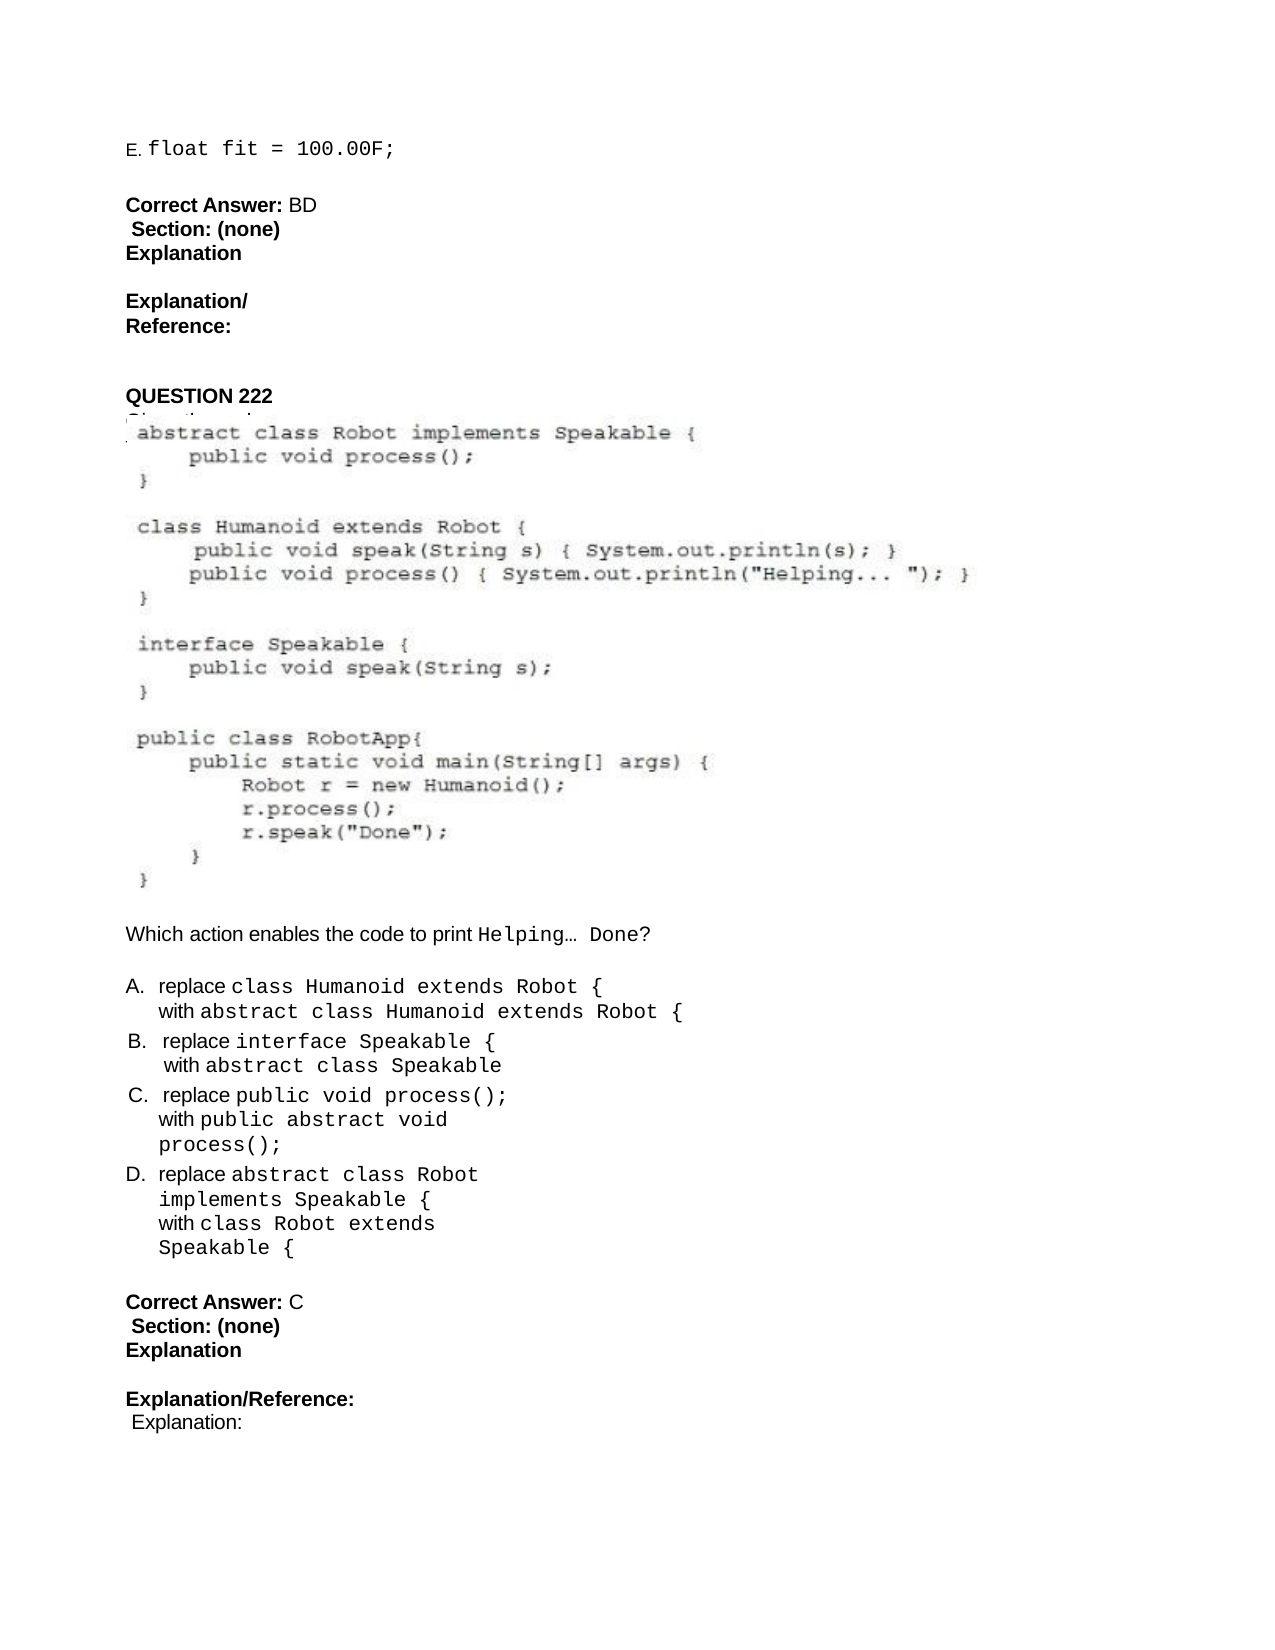

E. float fit = 100.00F;

Correct Answer: BD  Section: (none)  Explanation

Explanation/Reference:

QUESTION 222
Given the code fragment:

Which action enables the code to print Helping… Done?

replace class Humanoid extends Robot {
with abstract class Humanoid extends Robot {
replace interface Speakable {
with abstract class Speakable
replace public void process();
with public abstract void process();
replace abstract class Robot implements Speakable {
with class Robot extends Speakable {

Correct Answer: C  Section: (none)  Explanation

Explanation/Reference:  Explanation: